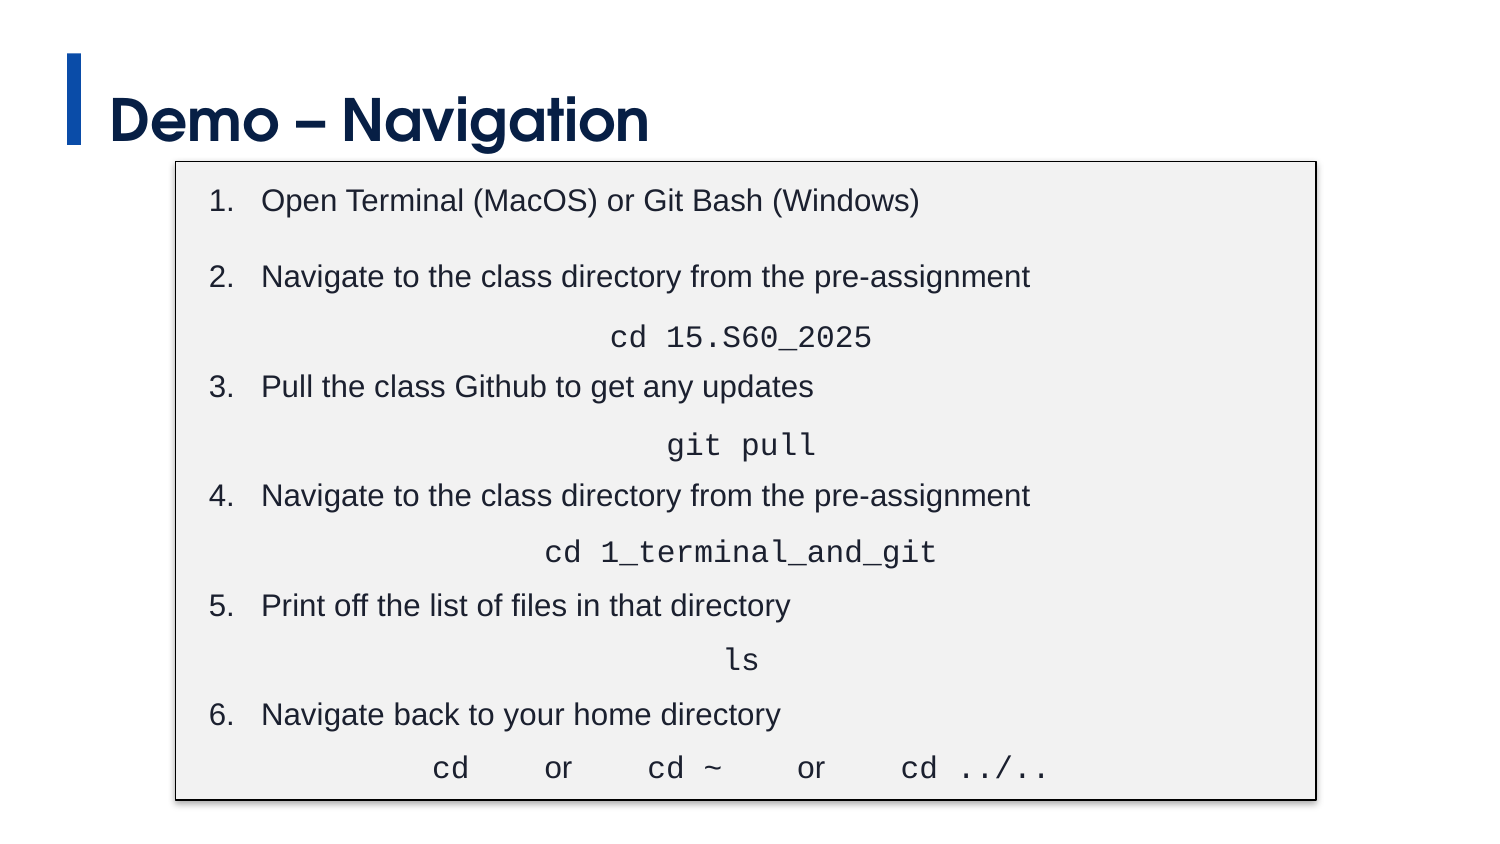

Demo – Navigation

1.   Open Terminal (MacOS) or Git Bash (Windows)
2.   Navigate to the class directory from the pre-assignment
cd 15.S60_2025
3.   Pull the class Github to get any updates
git pull
4.   Navigate to the class directory from the pre-assignment
cd 1_terminal_and_git
5.   Print off the list of files in that directory
ls
6.   Navigate back to your home directory
cd    or    cd ~    or    cd ../..